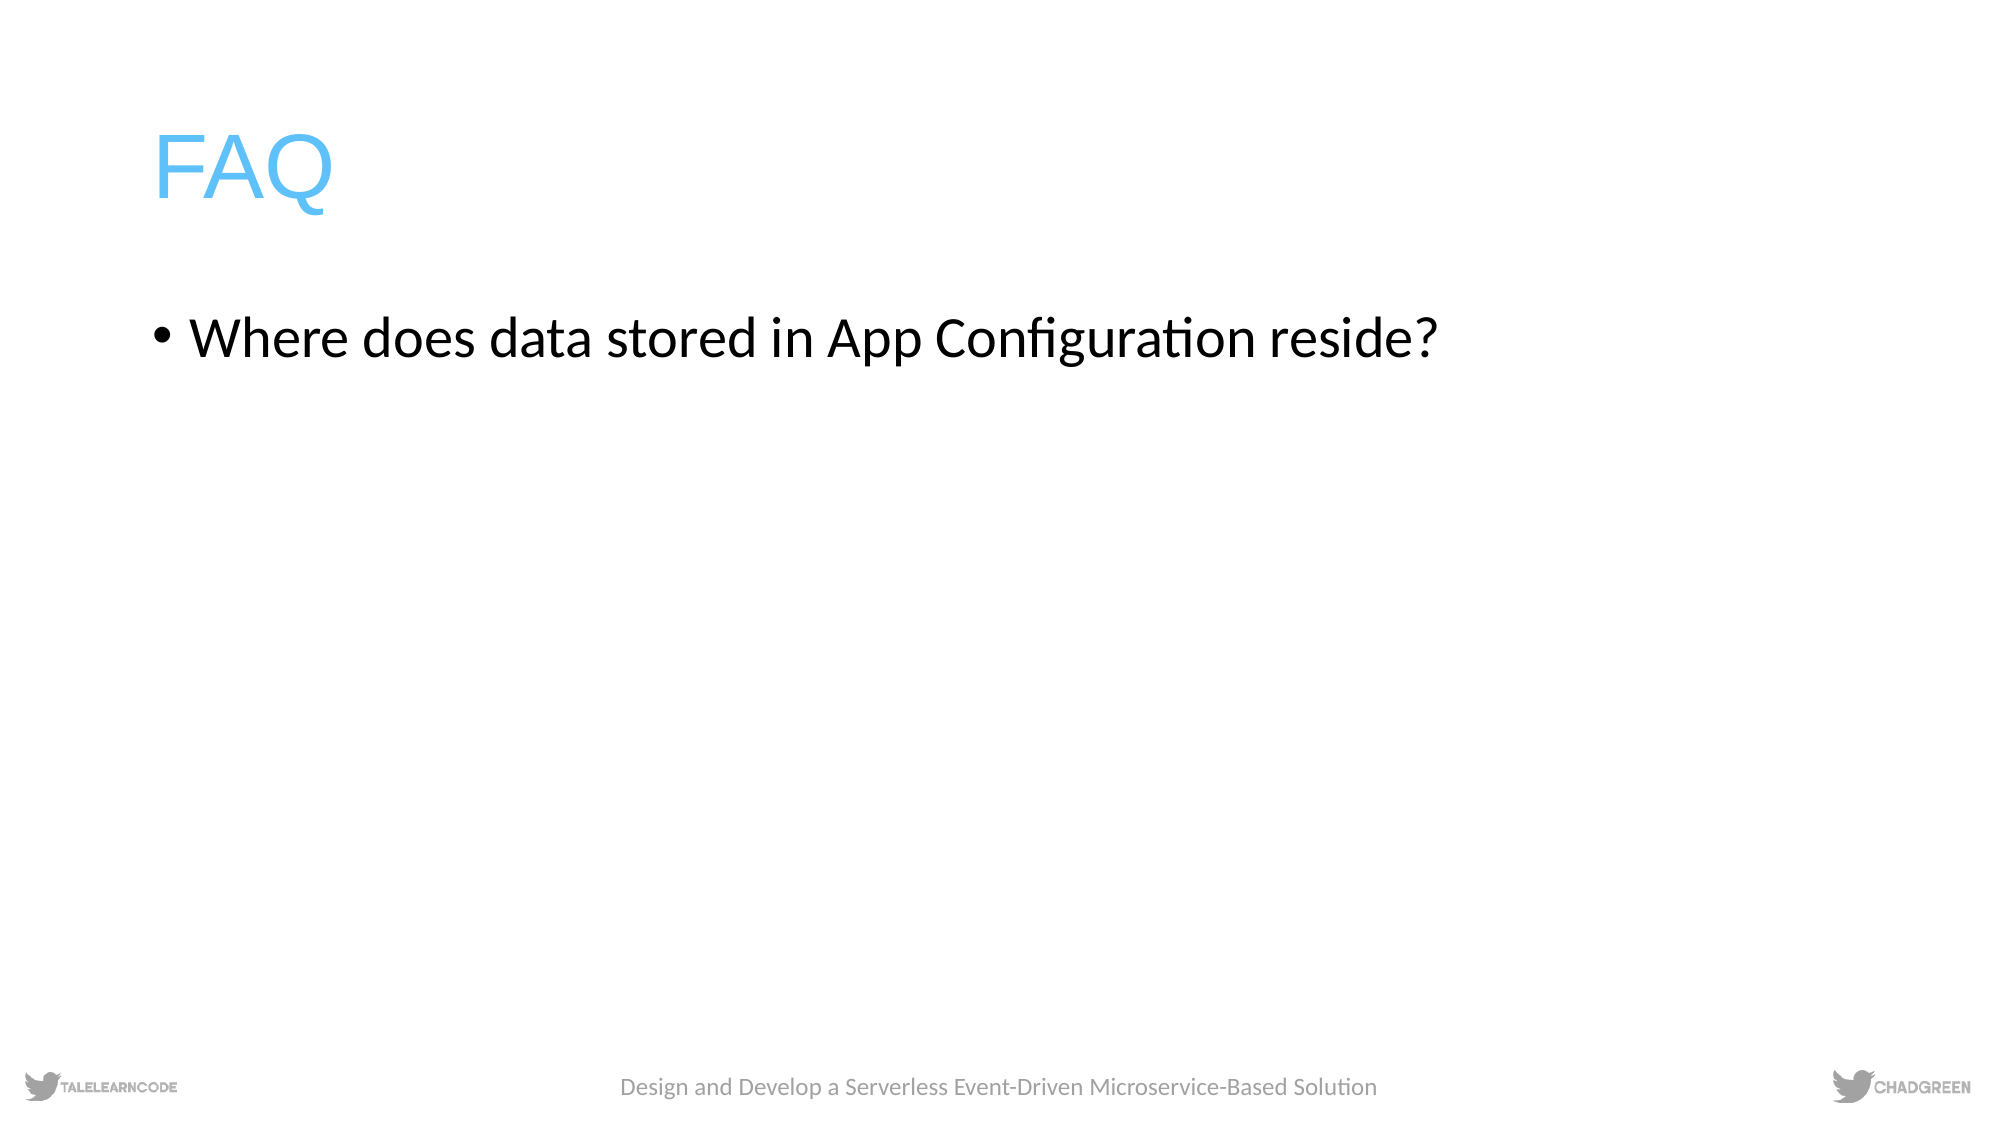

# FAQ
Where does data stored in App Configuration reside?